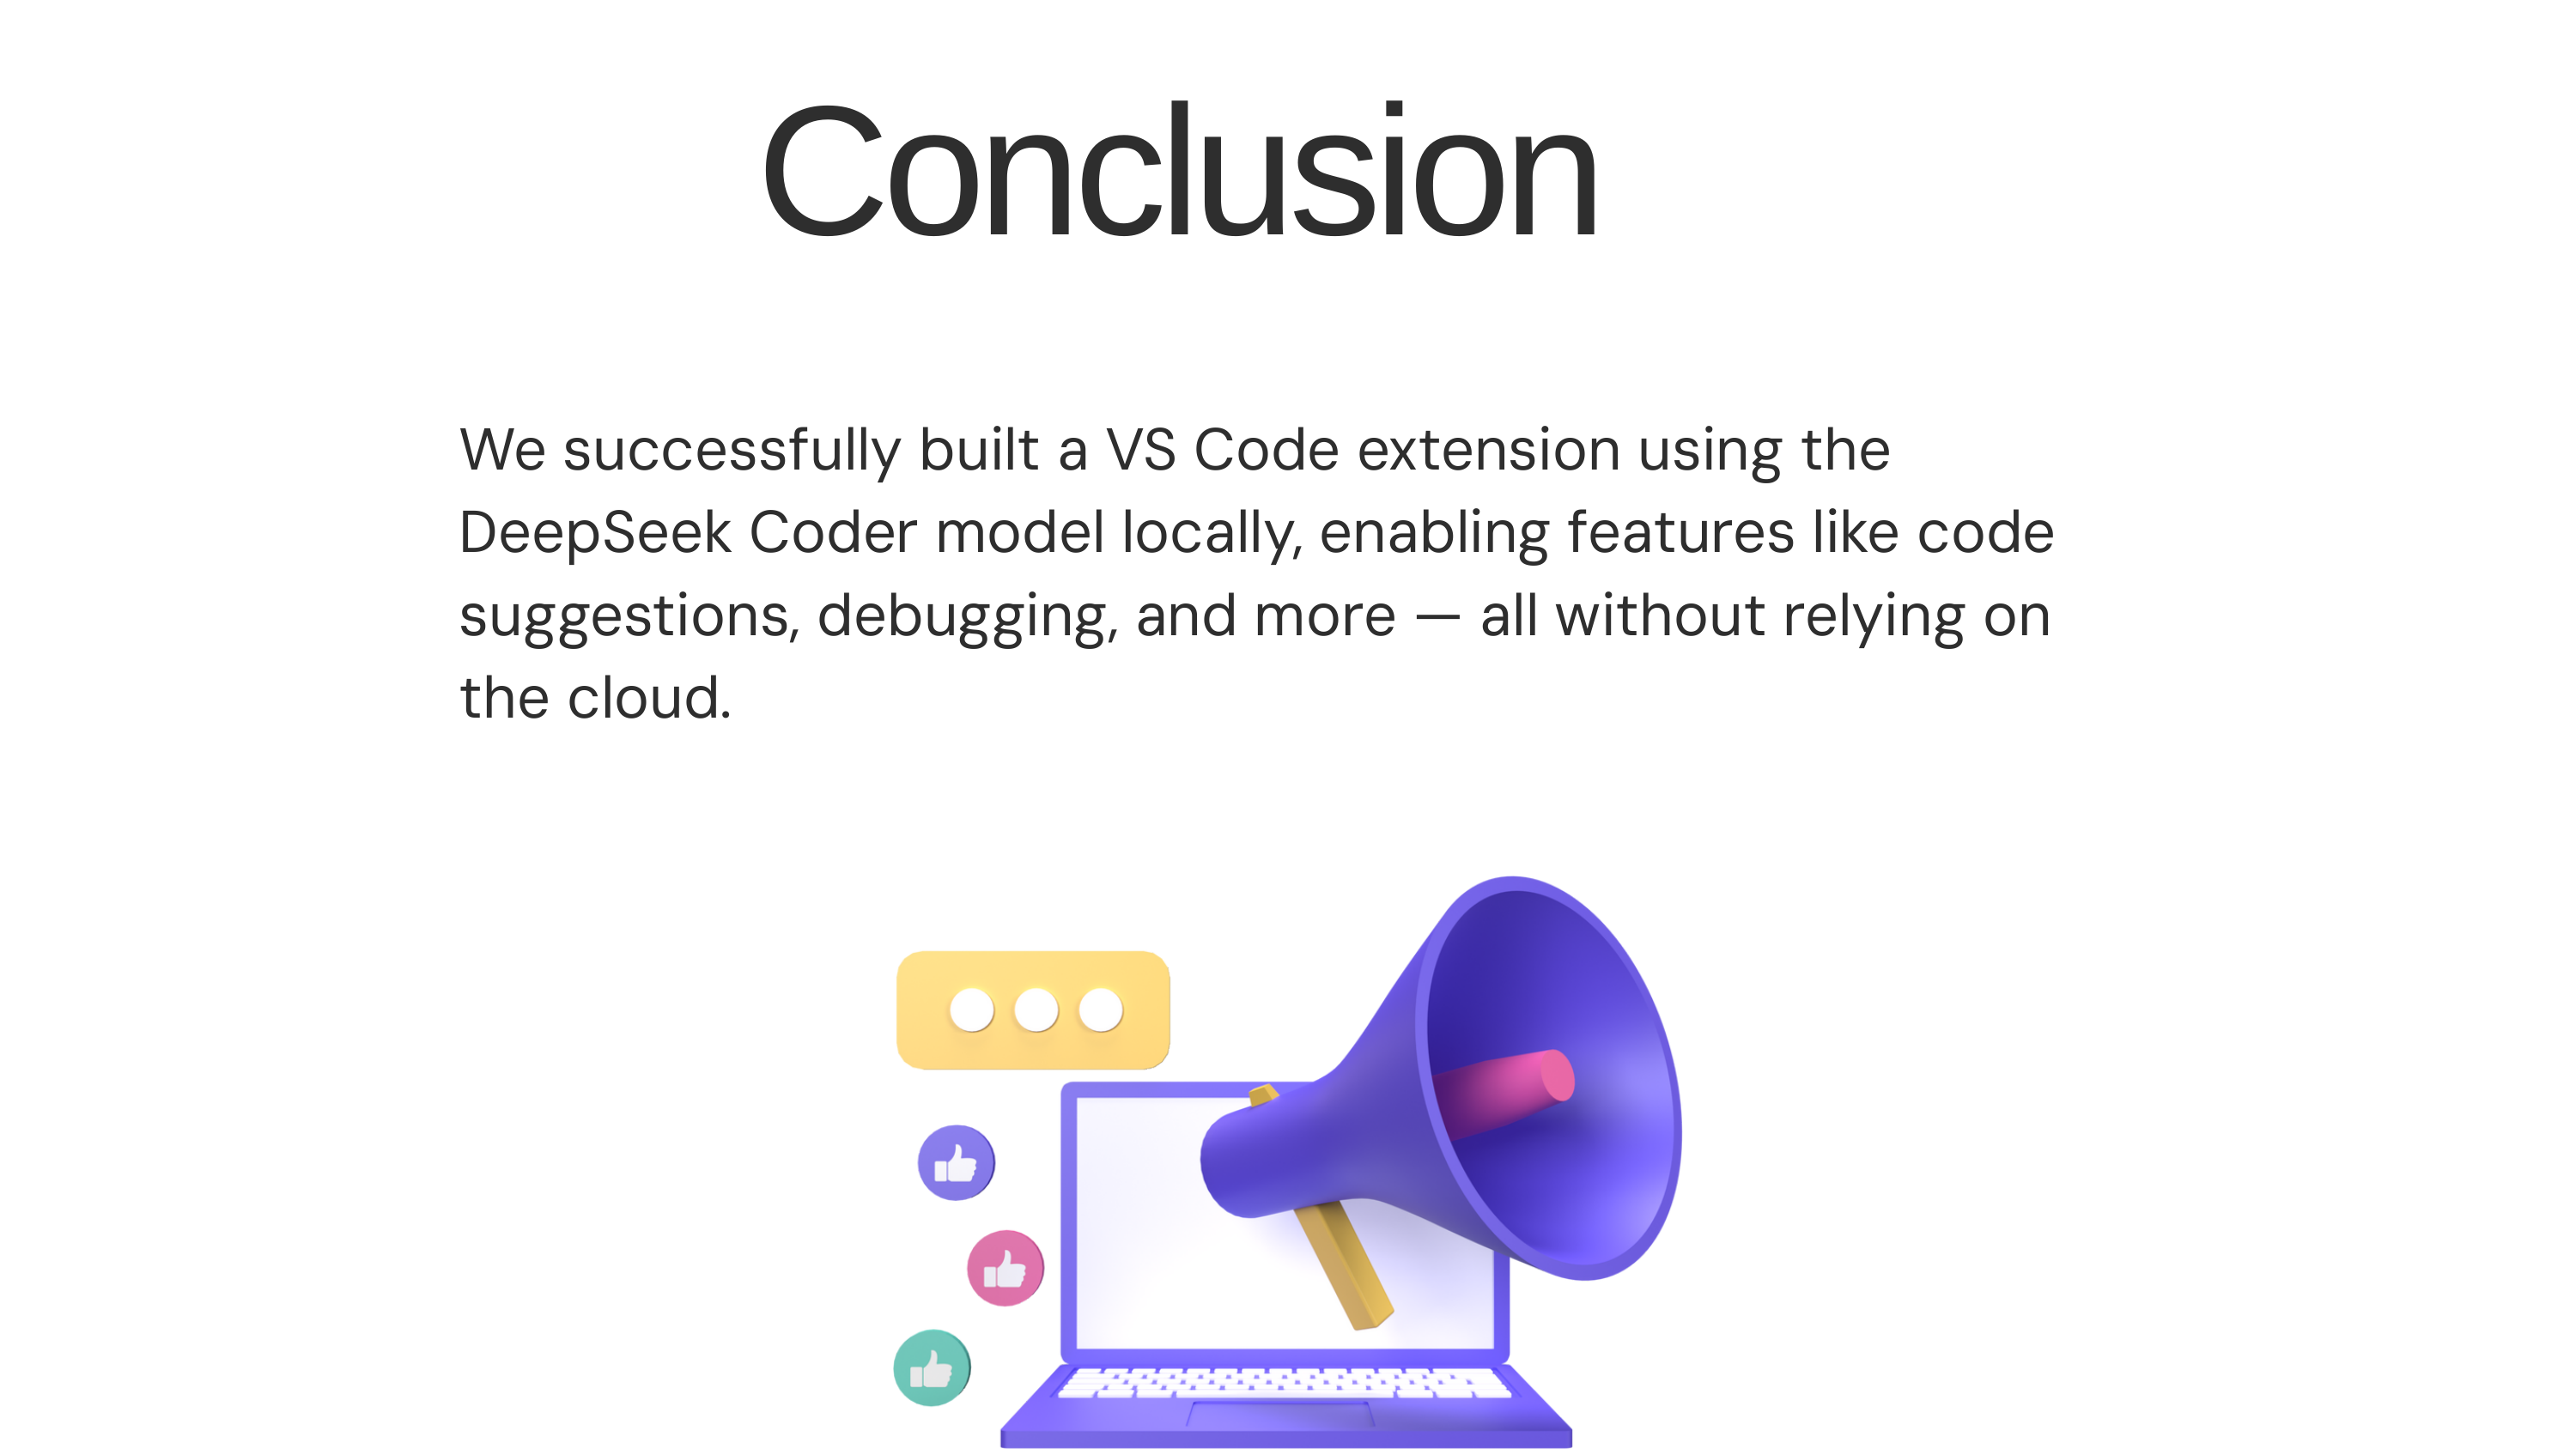

Conclusion
We successfully built a VS Code extension using the DeepSeek Coder model locally, enabling features like code suggestions, debugging, and more — all without relying on the cloud.